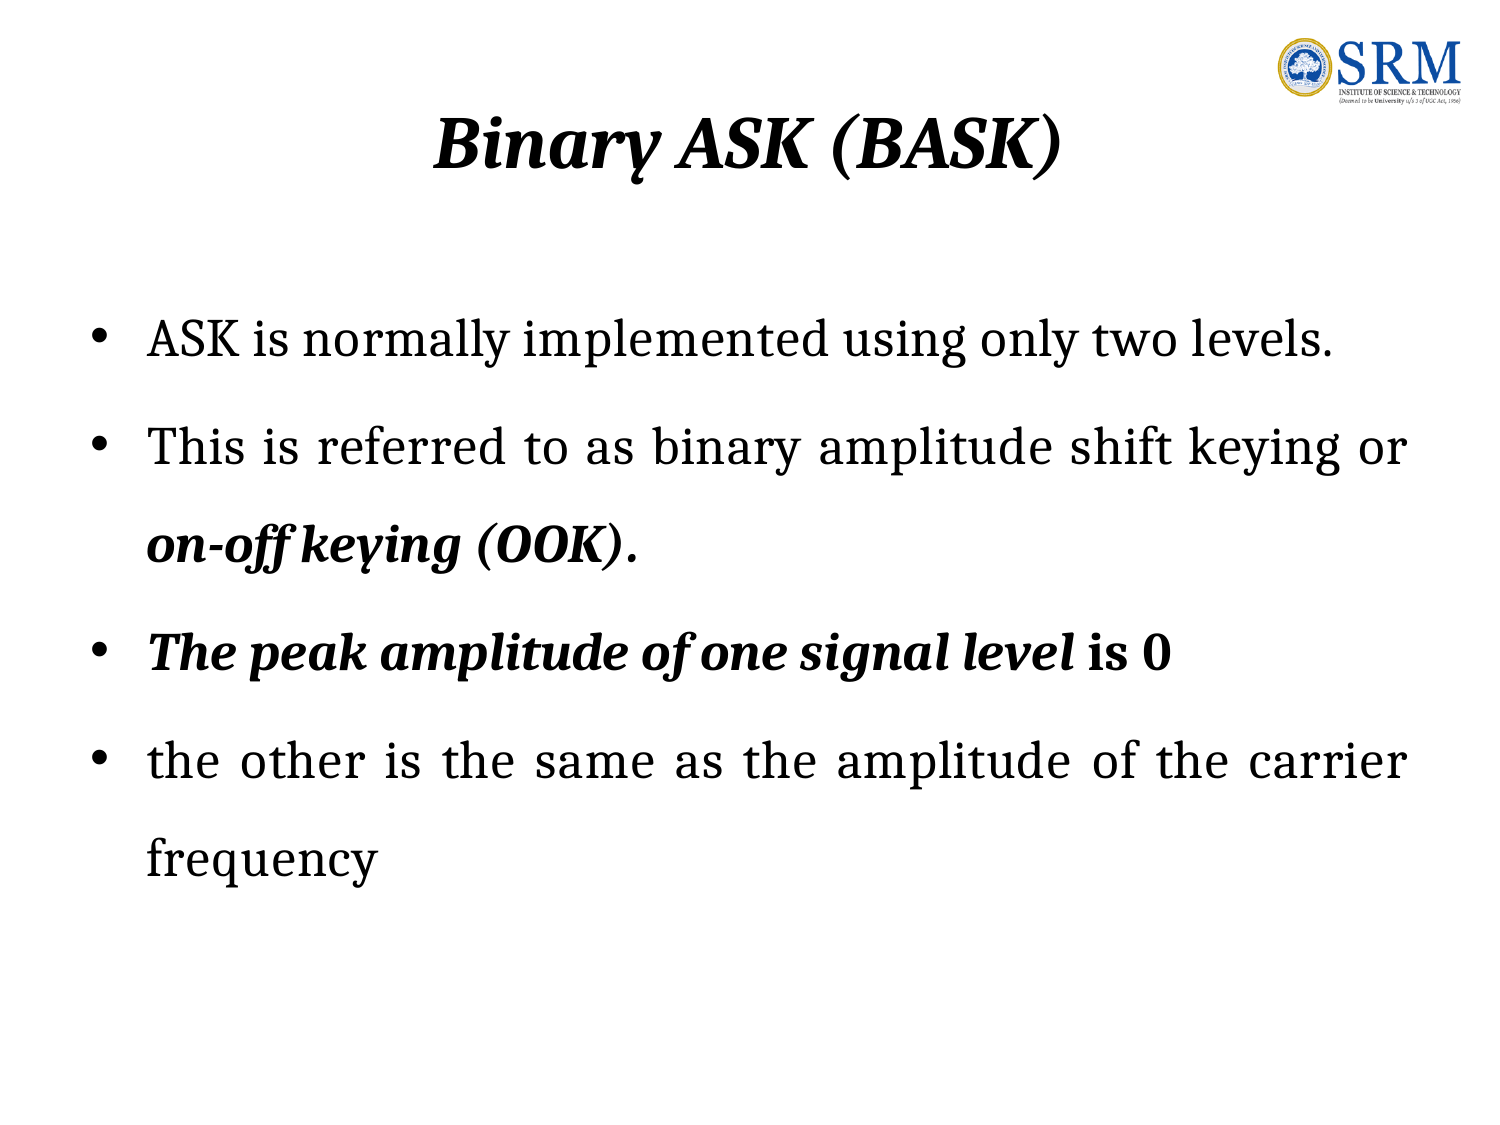

# Binary ASK (BASK)
ASK is normally implemented using only two levels.
This is referred to as binary amplitude shift keying or on-off keying (OOK).
The peak amplitude of one signal level is 0
the other is the same as the amplitude of the carrier frequency